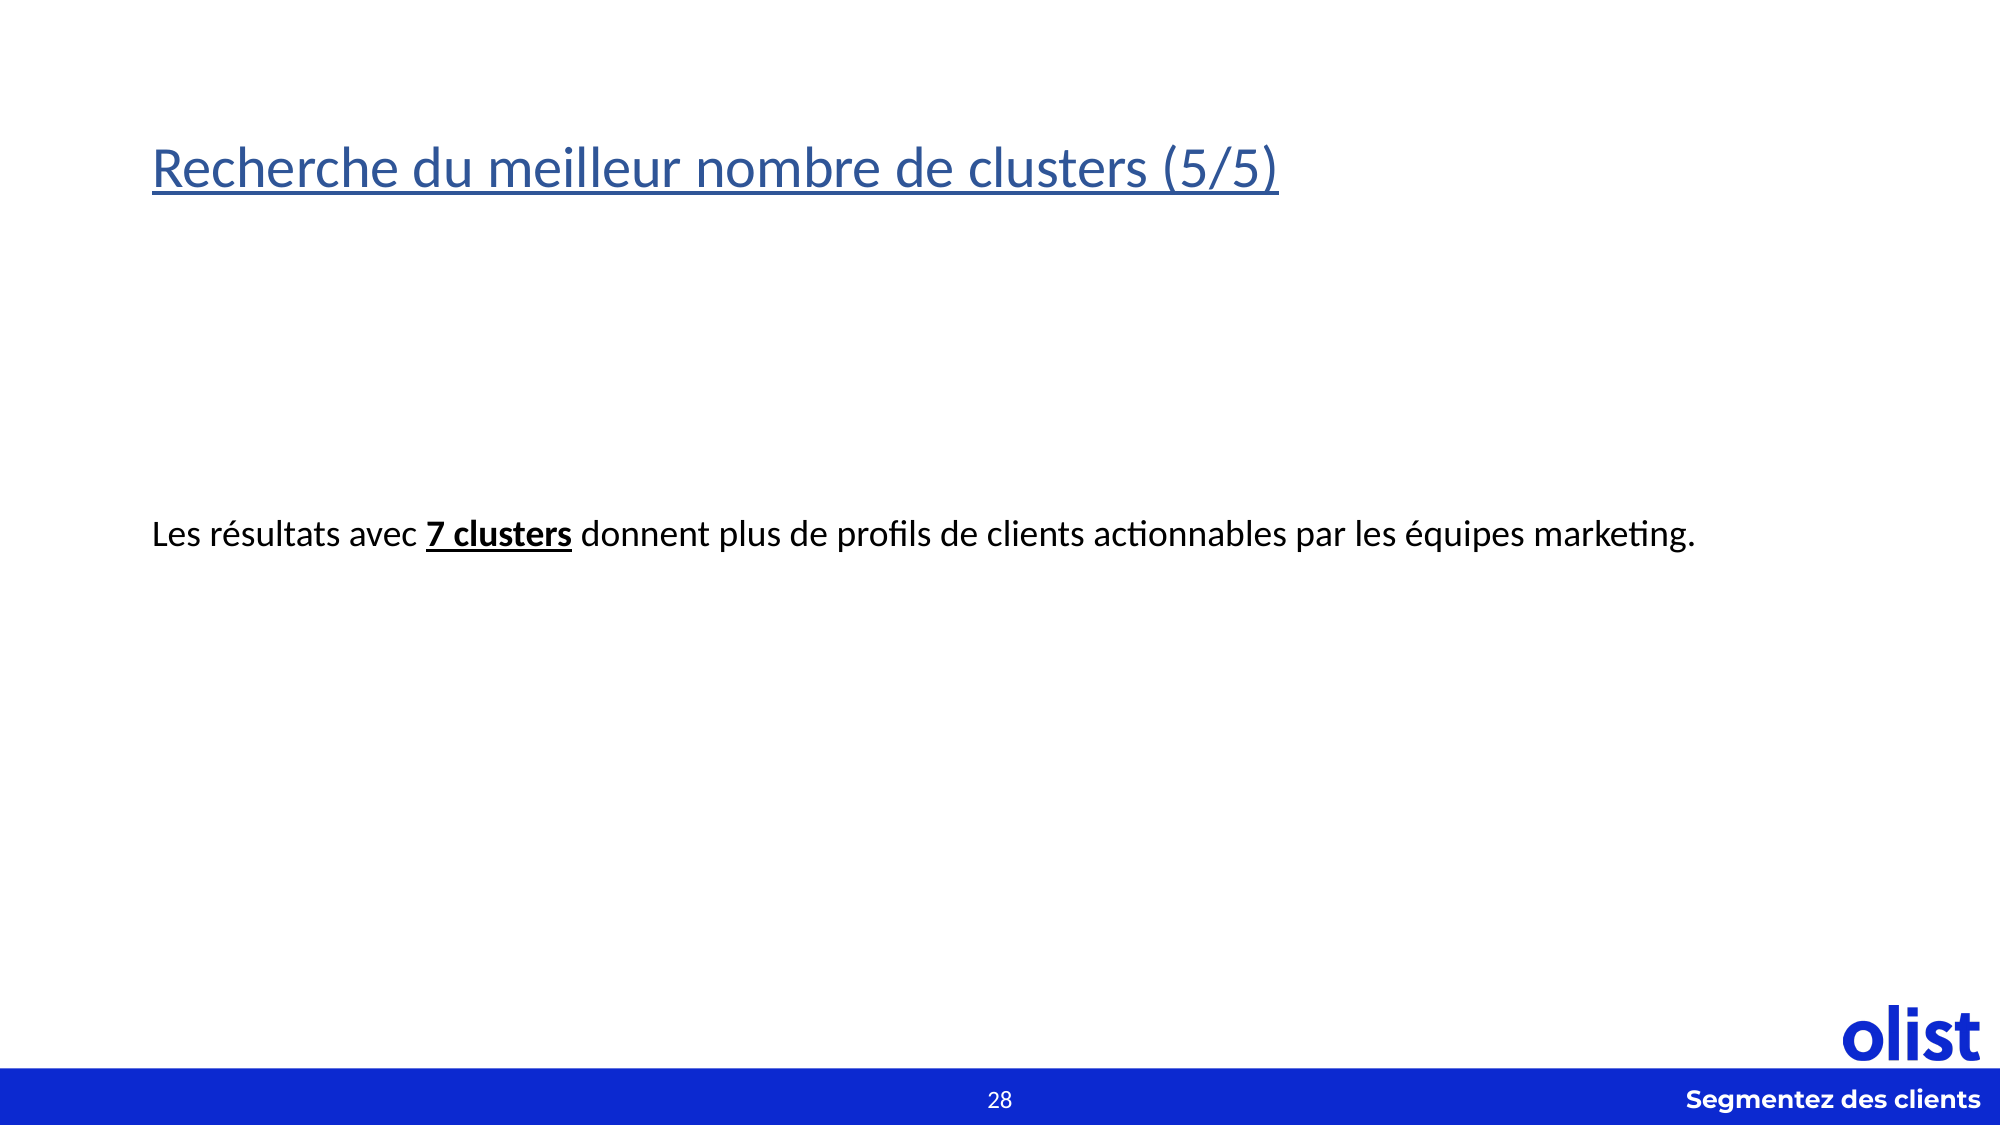

# Recherche du meilleur nombre de clusters (5/5)
Les résultats avec 7 clusters donnent plus de profils de clients actionnables par les équipes marketing.
28